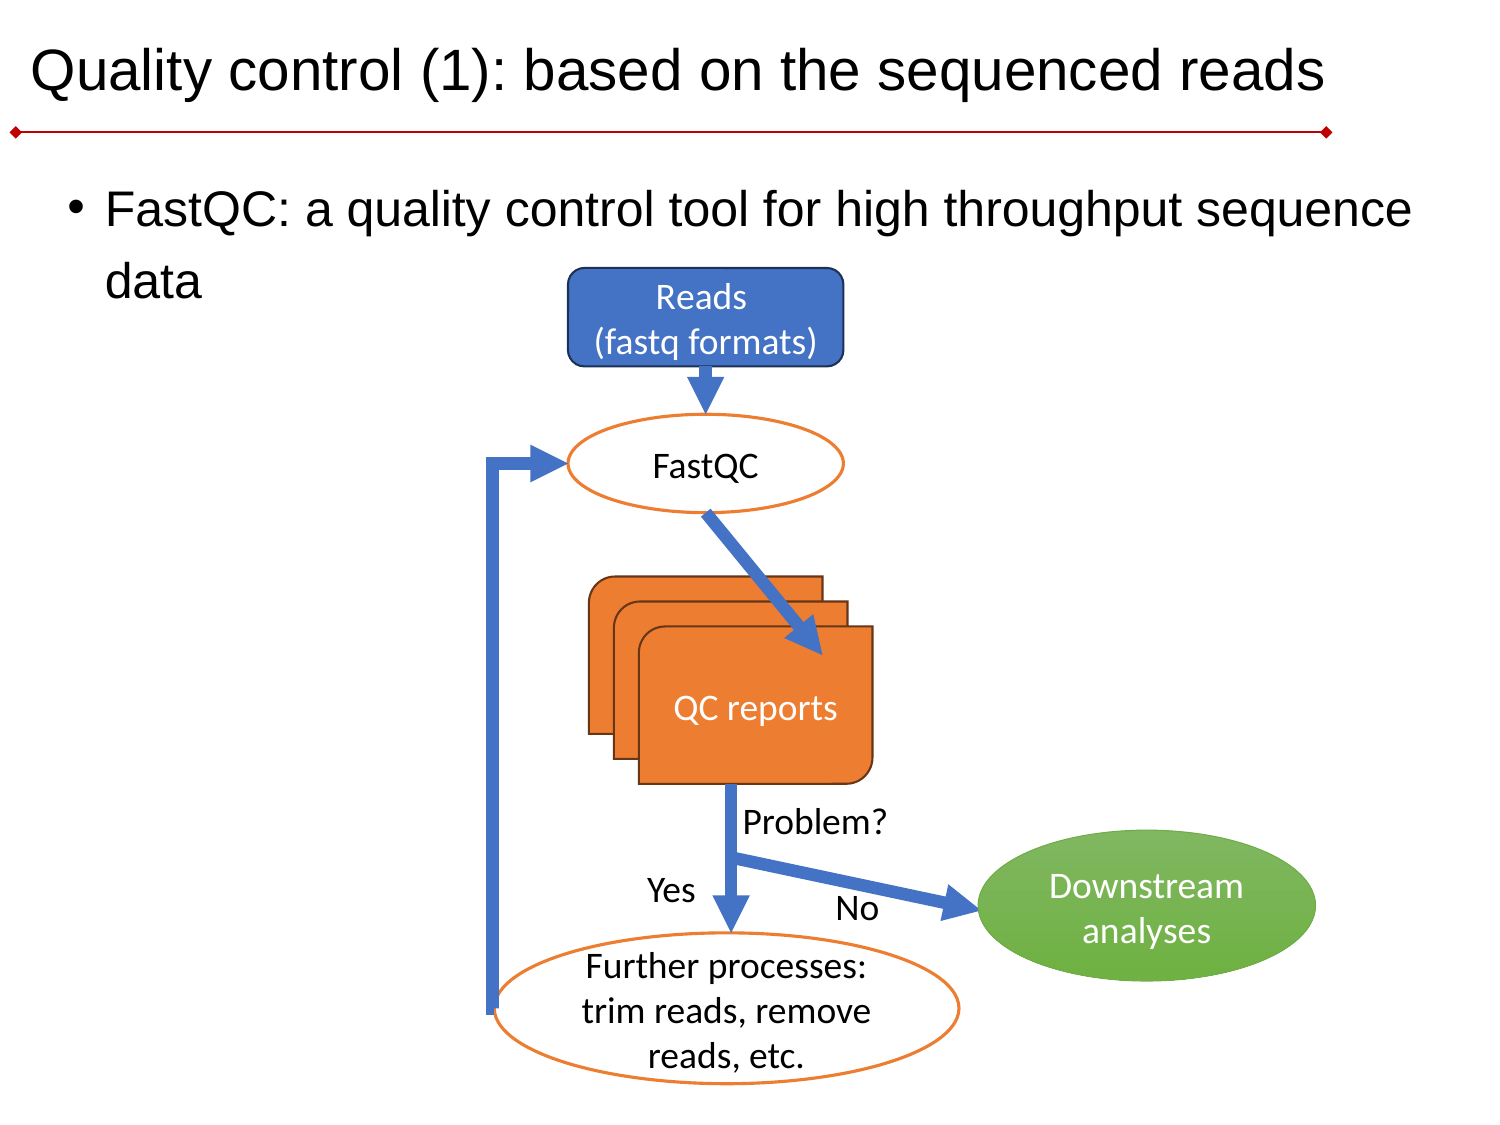

# Quality control (1): based on the sequenced reads
FastQC: a quality control tool for high throughput sequence data
Reads
(fastq formats)
FastQC

QC reports
Problem?
Downstream analyses
Yes
No
Further processes: trim reads, remove reads, etc.